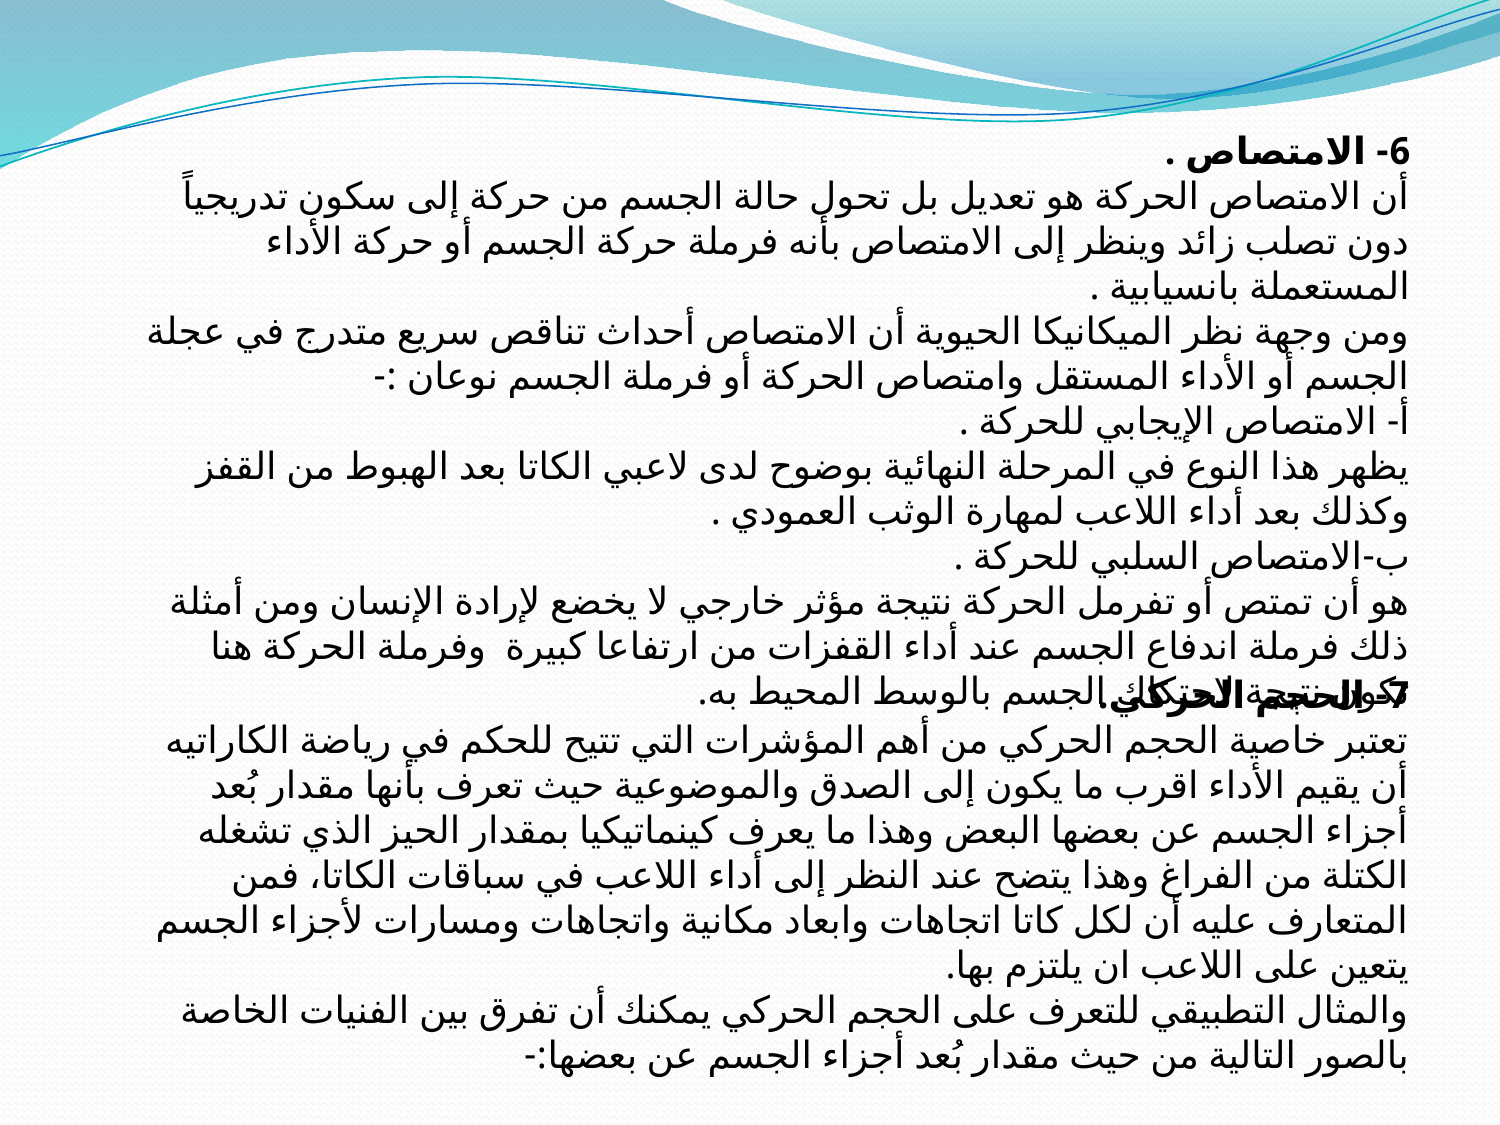

6- الامتصاص .
	أن الامتصاص الحركة هو تعديل بل تحول حالة الجسم من حركة إلى سكون تدريجياً دون تصلب زائد وينظر إلى الامتصاص بأنه فرملة حركة الجسم أو حركة الأداء المستعملة بانسيابية .
	ومن وجهة نظر الميكانيكا الحيوية أن الامتصاص أحداث تناقص سريع متدرج في عجلة الجسم أو الأداء المستقل وامتصاص الحركة أو فرملة الجسم نوعان :-
أ- الامتصاص الإيجابي للحركة .
	يظهر هذا النوع في المرحلة النهائية بوضوح لدى لاعبي الكاتا بعد الهبوط من القفز وكذلك بعد أداء اللاعب لمهارة الوثب العمودي .
ب-الامتصاص السلبي للحركة .
	هو أن تمتص أو تفرمل الحركة نتيجة مؤثر خارجي لا يخضع لإرادة الإنسان ومن أمثلة ذلك فرملة اندفاع الجسم عند أداء القفزات من ارتفاعا كبيرة  وفرملة الحركة هنا تكون نتيجة لاحتكاك الجسم بالوسط المحيط به.
7- الحجم الحركي.
	تعتبر خاصية الحجم الحركي من أهم المؤشرات التي تتيح للحكم في رياضة الكاراتيه أن يقيم الأداء اقرب ما يكون إلى الصدق والموضوعية حيث تعرف بأنها مقدار بُعد أجزاء الجسم عن بعضها البعض وهذا ما يعرف كينماتيكيا بمقدار الحيز الذي تشغله الكتلة من الفراغ وهذا يتضح عند النظر إلى أداء اللاعب في سباقات الكاتا، فمن المتعارف عليه أن لكل كاتا اتجاهات وابعاد مكانية واتجاهات ومسارات لأجزاء الجسم يتعين على اللاعب ان يلتزم بها.
	والمثال التطبيقي للتعرف على الحجم الحركي يمكنك أن تفرق بين الفنيات الخاصة بالصور التالية من حيث مقدار بُعد أجزاء الجسم عن بعضها:-